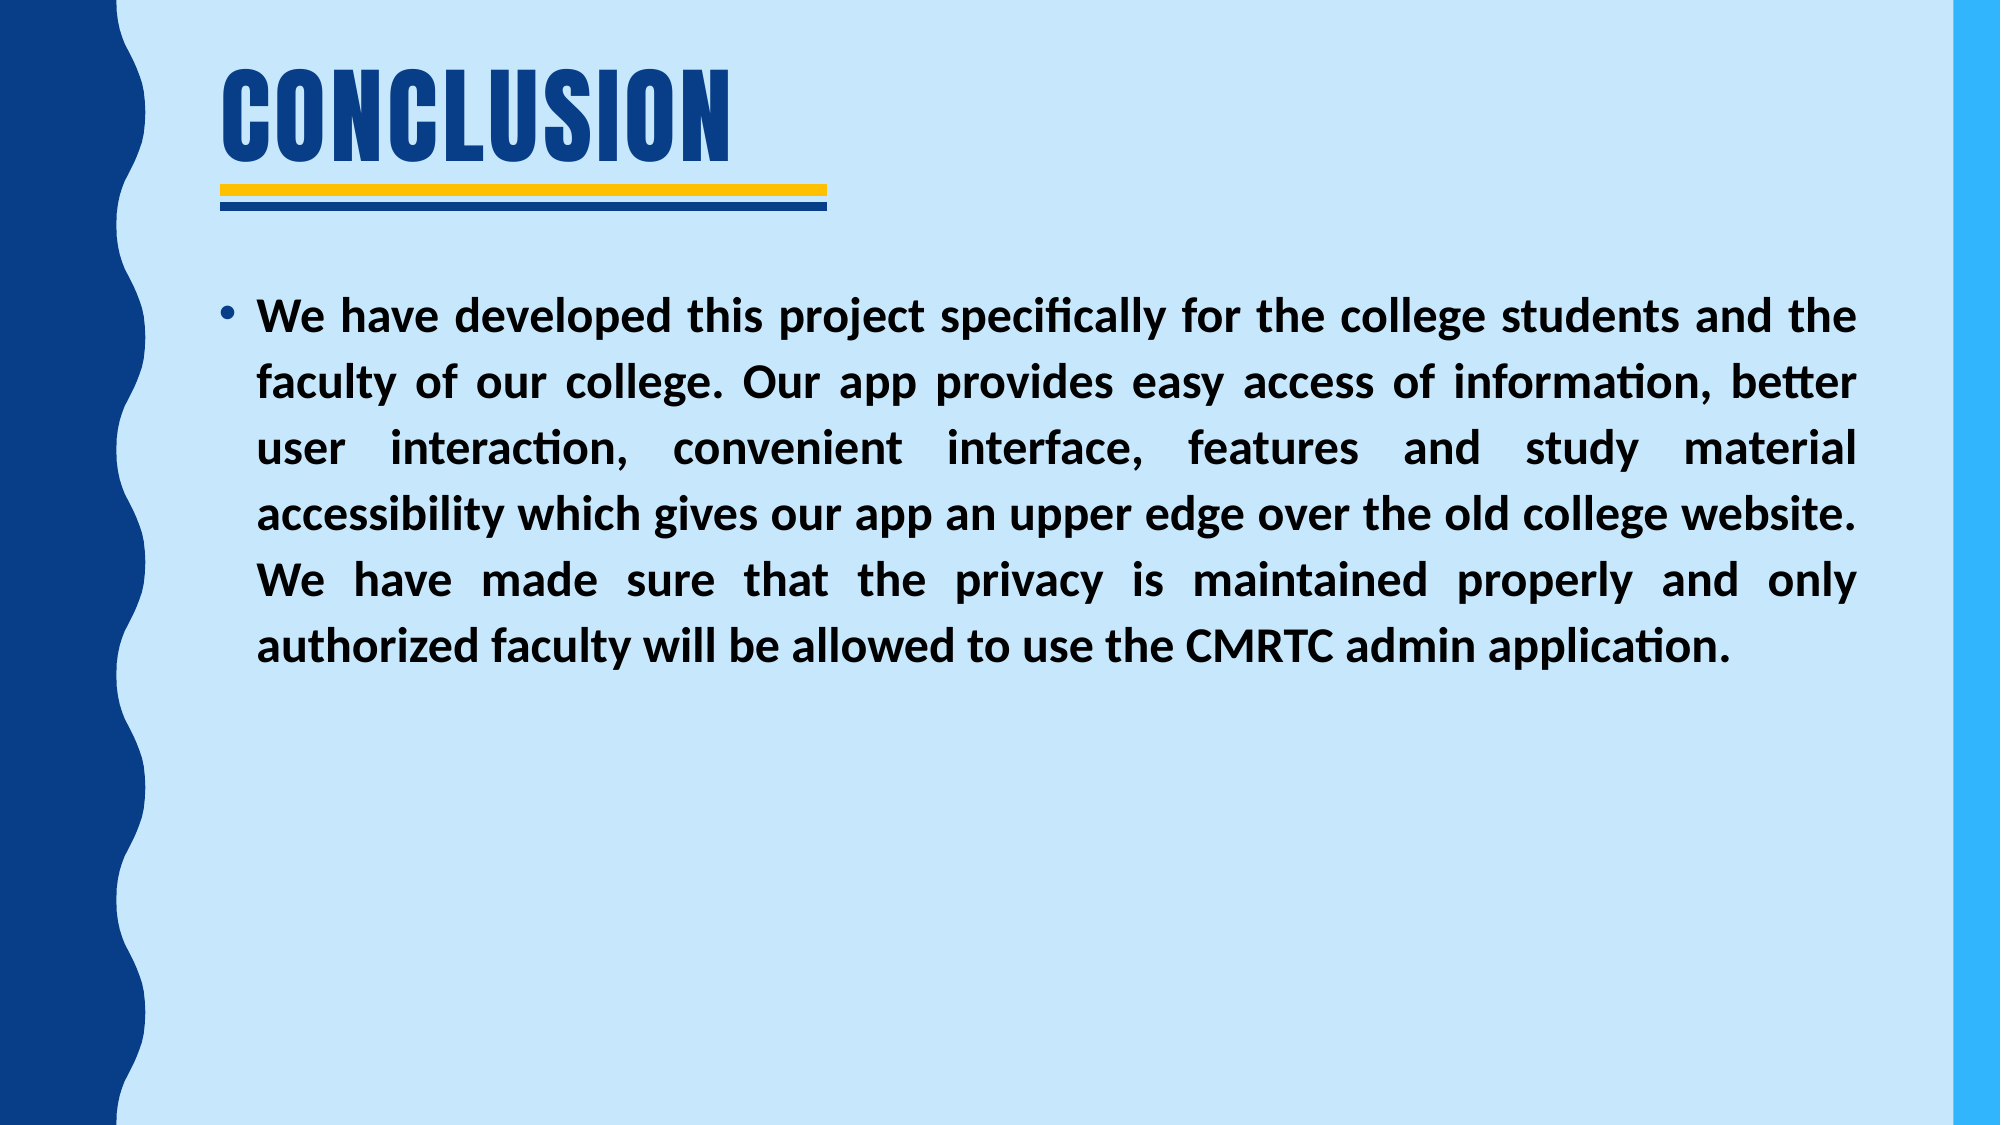

# CONCLUSION
We have developed this project specifically for the college students and the faculty of our college. Our app provides easy access of information, better user interaction, convenient interface, features and study material accessibility which gives our app an upper edge over the old college website. We have made sure that the privacy is maintained properly and only authorized faculty will be allowed to use the CMRTC admin application.